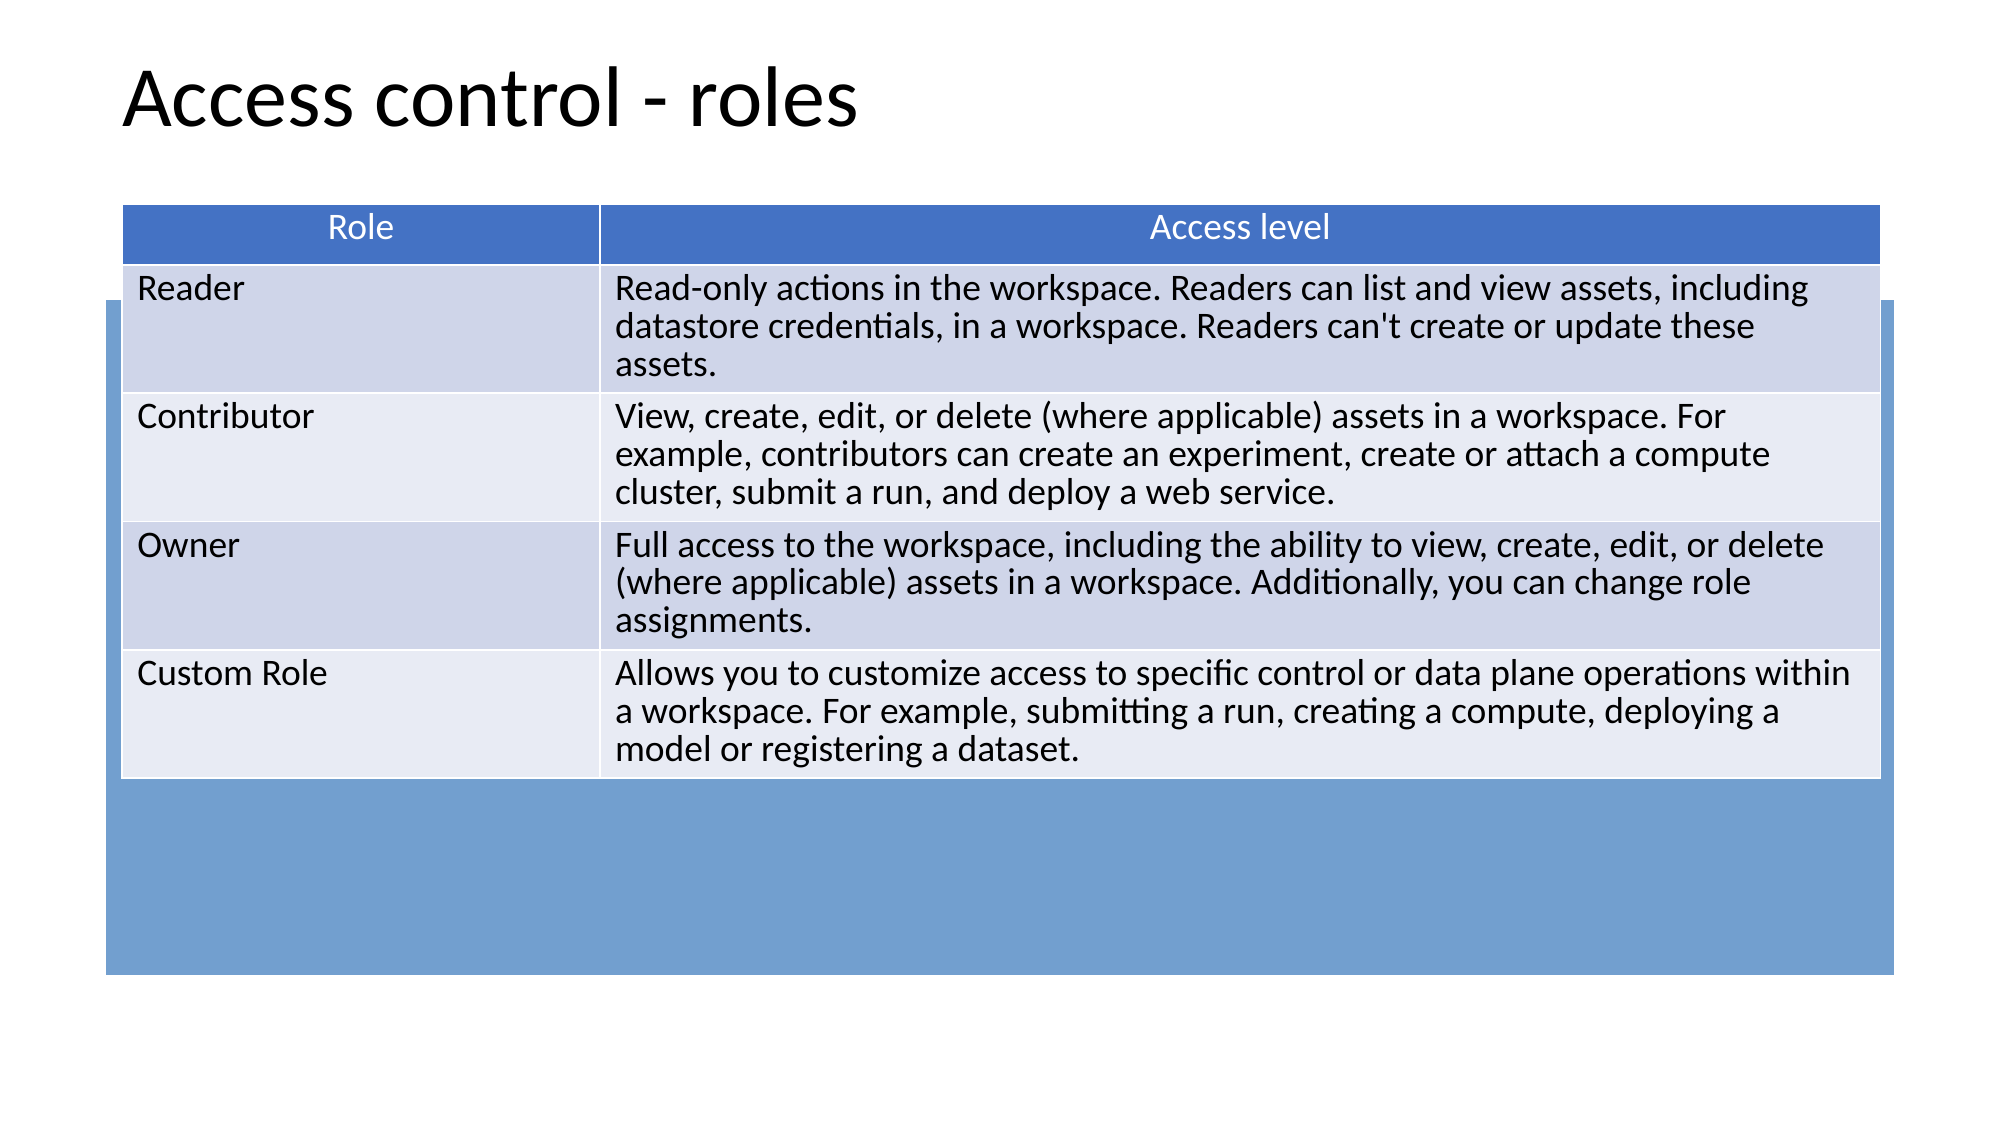

# Access control - roles

| Role | Access level |
| --- | --- |
| Reader | Read-only actions in the workspace. Readers can list and view assets, including datastore credentials, in a workspace. Readers can't create or update these assets. |
| Contributor | View, create, edit, or delete (where applicable) assets in a workspace. For example, contributors can create an experiment, create or attach a compute cluster, submit a run, and deploy a web service. |
| Owner | Full access to the workspace, including the ability to view, create, edit, or delete (where applicable) assets in a workspace. Additionally, you can change role assignments. |
| Custom Role | Allows you to customize access to specific control or data plane operations within a workspace. For example, submitting a run, creating a compute, deploying a model or registering a dataset. |